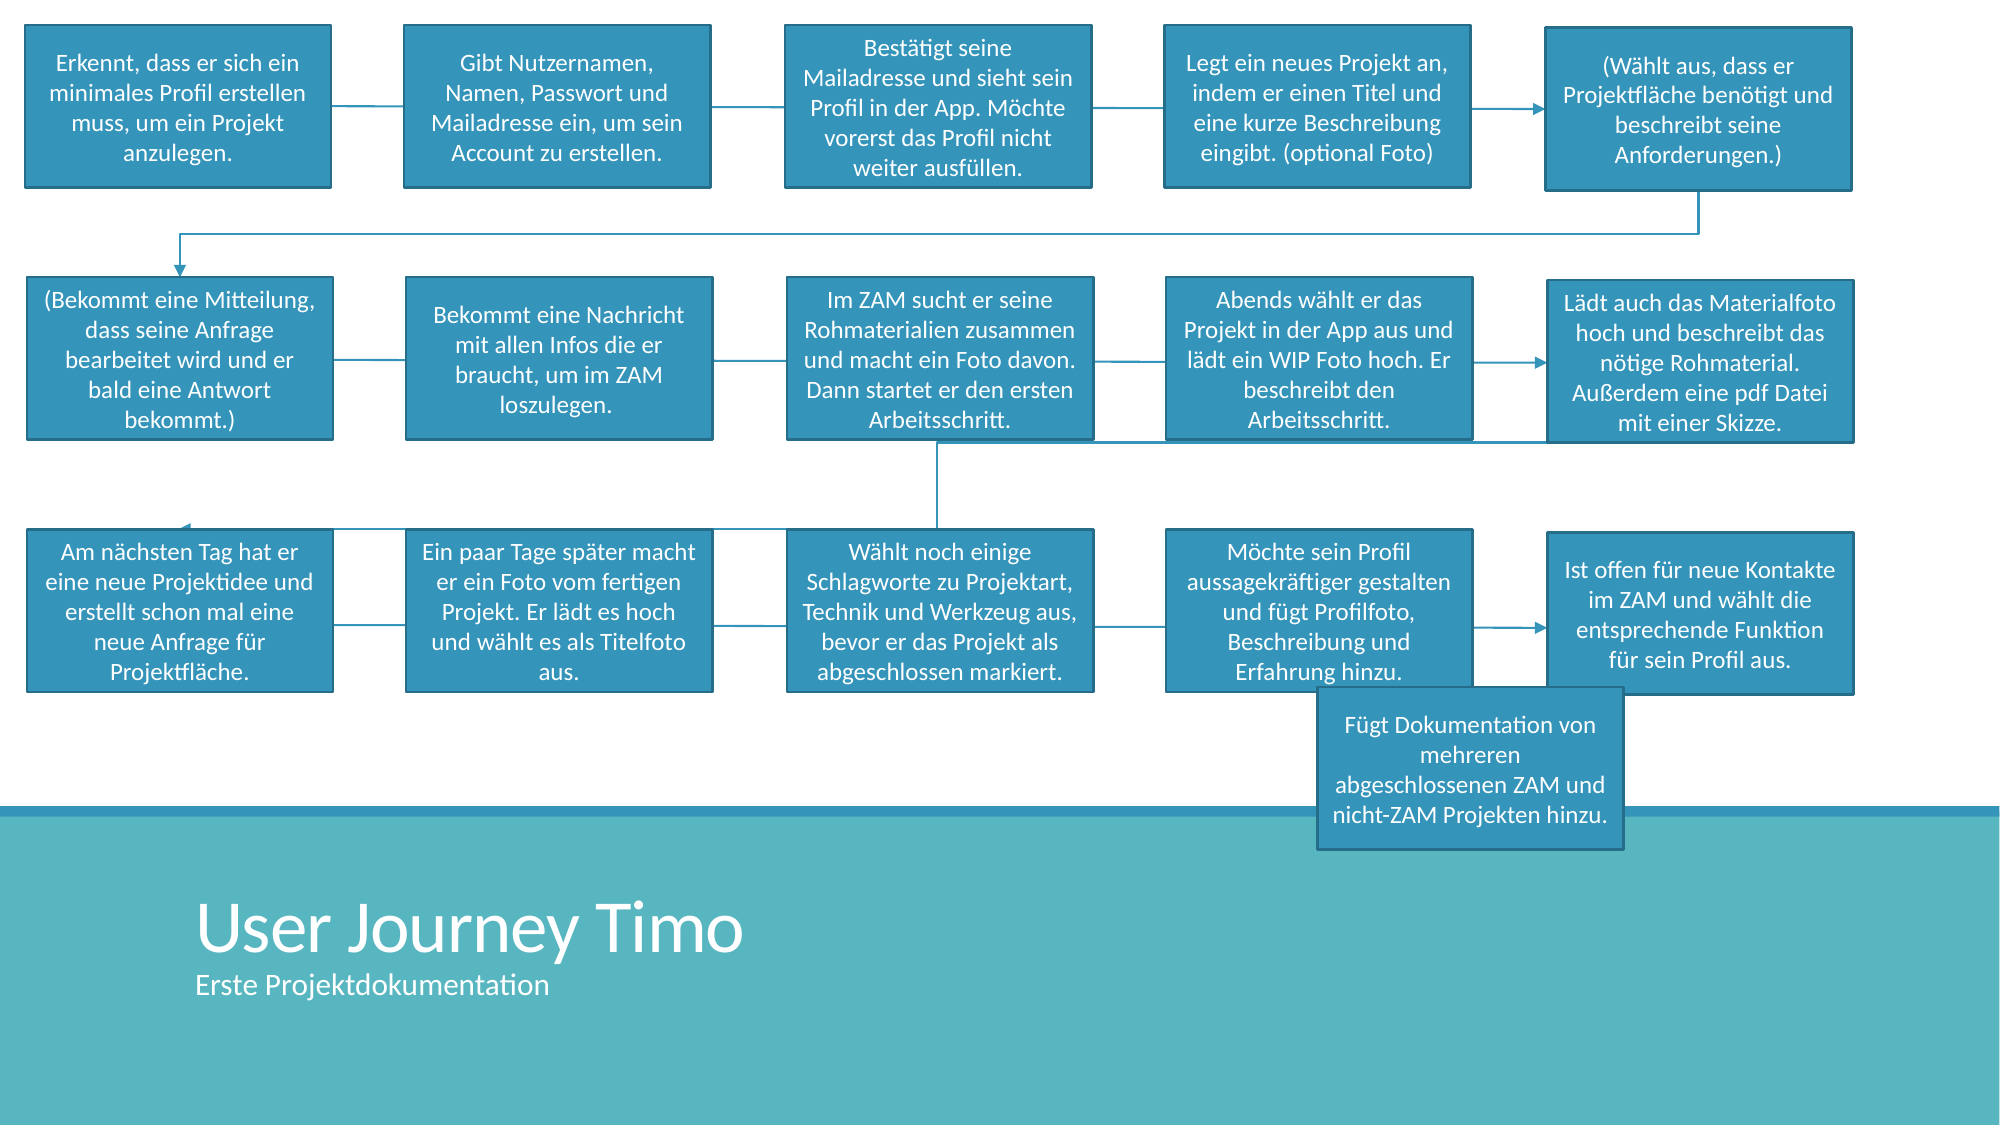

Erkennt, dass er sich ein minimales Profil erstellen muss, um ein Projekt anzulegen.
Gibt Nutzernamen, Namen, Passwort und Mailadresse ein, um sein Account zu erstellen.
Bestätigt seine Mailadresse und sieht sein Profil in der App. Möchte vorerst das Profil nicht weiter ausfüllen.
Legt ein neues Projekt an, indem er einen Titel und eine kurze Beschreibung eingibt. (optional Foto)
(Wählt aus, dass er Projektfläche benötigt und beschreibt seine Anforderungen.)
(Bekommt eine Mitteilung, dass seine Anfrage bearbeitet wird und er bald eine Antwort bekommt.)
Bekommt eine Nachricht mit allen Infos die er braucht, um im ZAM loszulegen.
Im ZAM sucht er seine Rohmaterialien zusammen und macht ein Foto davon. Dann startet er den ersten Arbeitsschritt.
Abends wählt er das Projekt in der App aus und lädt ein WIP Foto hoch. Er beschreibt den Arbeitsschritt.
Lädt auch das Materialfoto hoch und beschreibt das nötige Rohmaterial. Außerdem eine pdf Datei mit einer Skizze.
Am nächsten Tag hat er eine neue Projektidee und erstellt schon mal eine neue Anfrage für Projektfläche.
Ein paar Tage später macht er ein Foto vom fertigen Projekt. Er lädt es hoch und wählt es als Titelfoto aus.
Wählt noch einige Schlagworte zu Projektart, Technik und Werkzeug aus, bevor er das Projekt als abgeschlossen markiert.
Möchte sein Profil aussagekräftiger gestalten und fügt Profilfoto, Beschreibung und Erfahrung hinzu.
Ist offen für neue Kontakte im ZAM und wählt die entsprechende Funktion für sein Profil aus.
Fügt Dokumentation von mehreren abgeschlossenen ZAM und nicht-ZAM Projekten hinzu.
# User Journey Timo
Erste Projektdokumentation